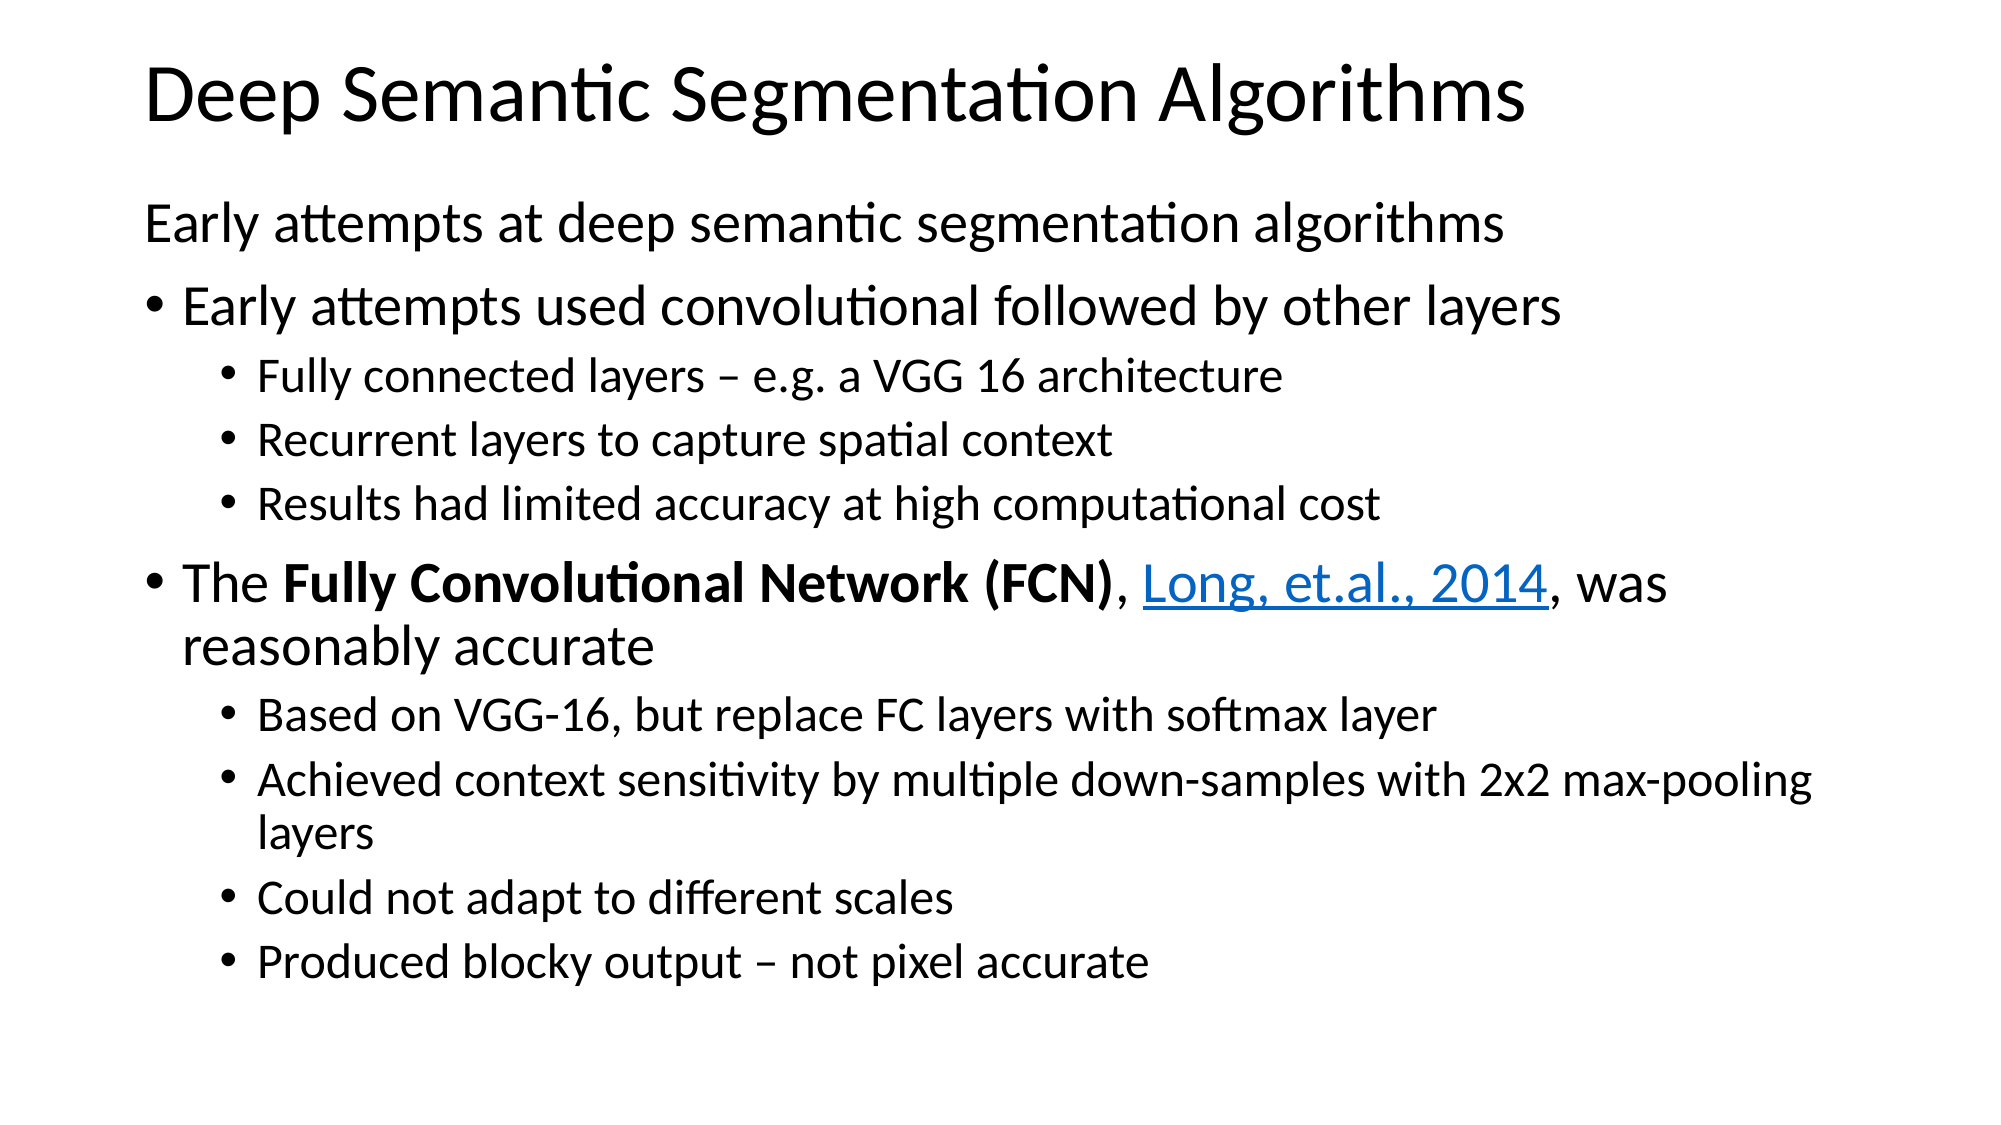

# Deep Semantic Segmentation Algorithms
Early attempts at deep semantic segmentation algorithms
Early attempts used convolutional followed by other layers
Fully connected layers – e.g. a VGG 16 architecture
Recurrent layers to capture spatial context
Results had limited accuracy at high computational cost
The Fully Convolutional Network (FCN), Long, et.al., 2014, was reasonably accurate
Based on VGG-16, but replace FC layers with softmax layer
Achieved context sensitivity by multiple down-samples with 2x2 max-pooling layers
Could not adapt to different scales
Produced blocky output – not pixel accurate